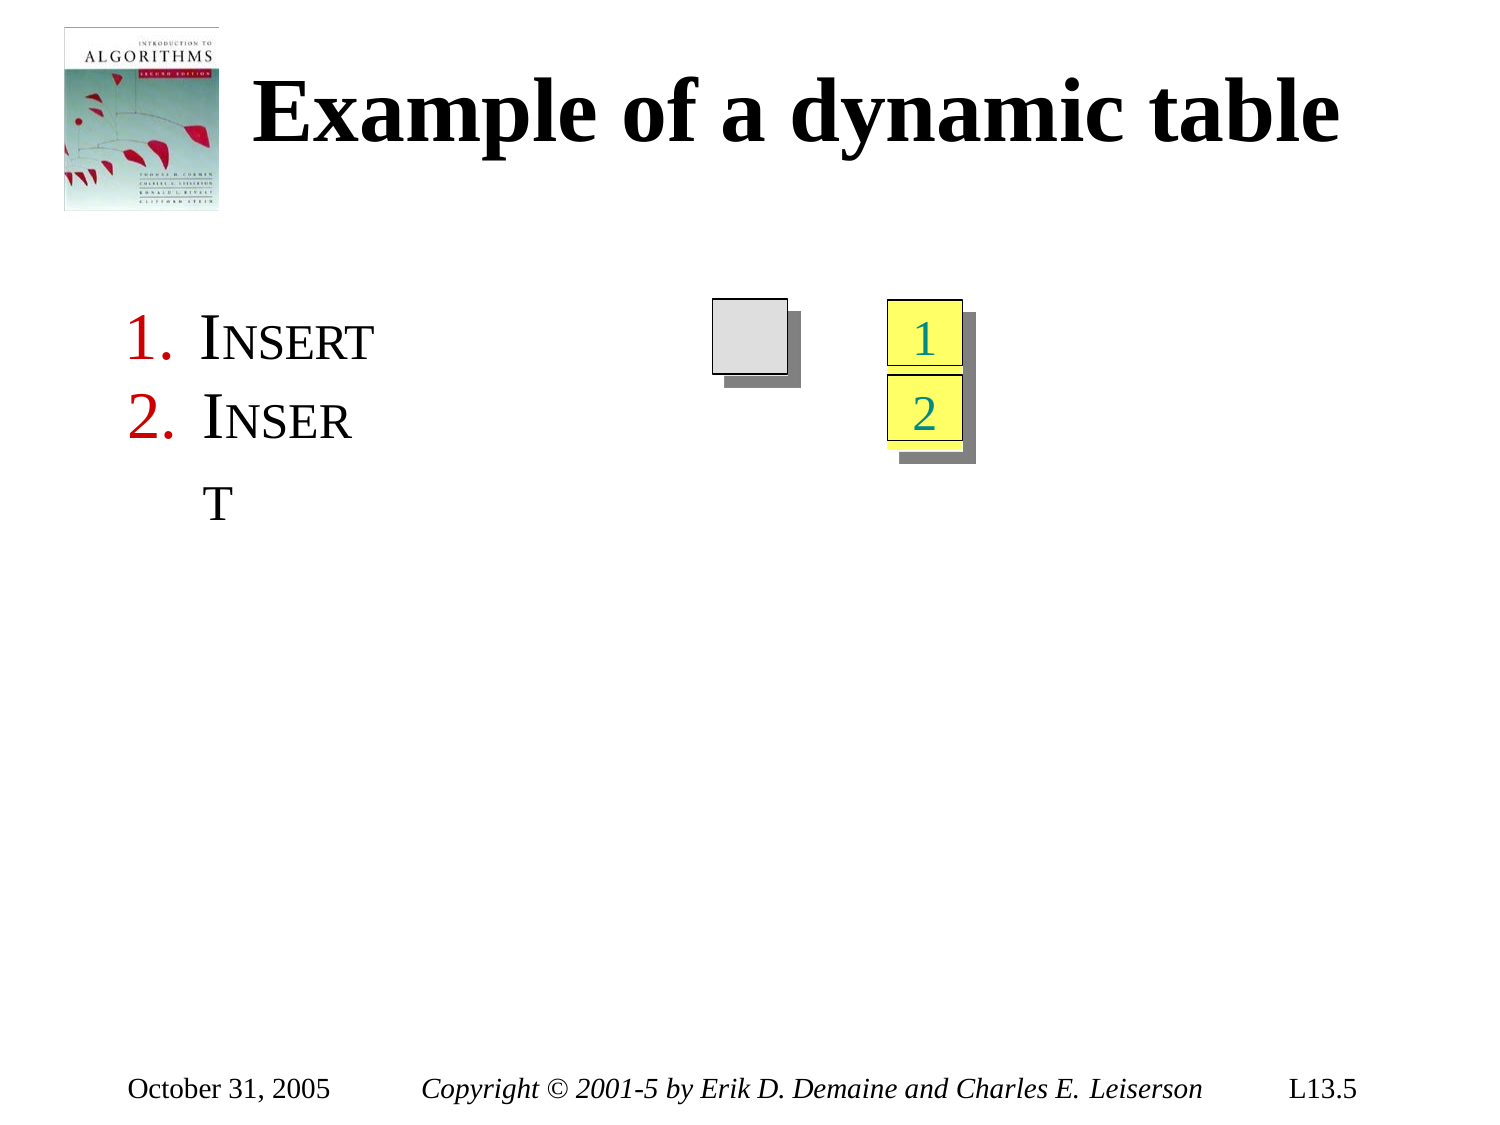

# Example of a dynamic table
INSERT
INSERT

1

2
October 31, 2005
Copyright © 2001-5 by Erik D. Demaine and Charles E. Leiserson
L13.5